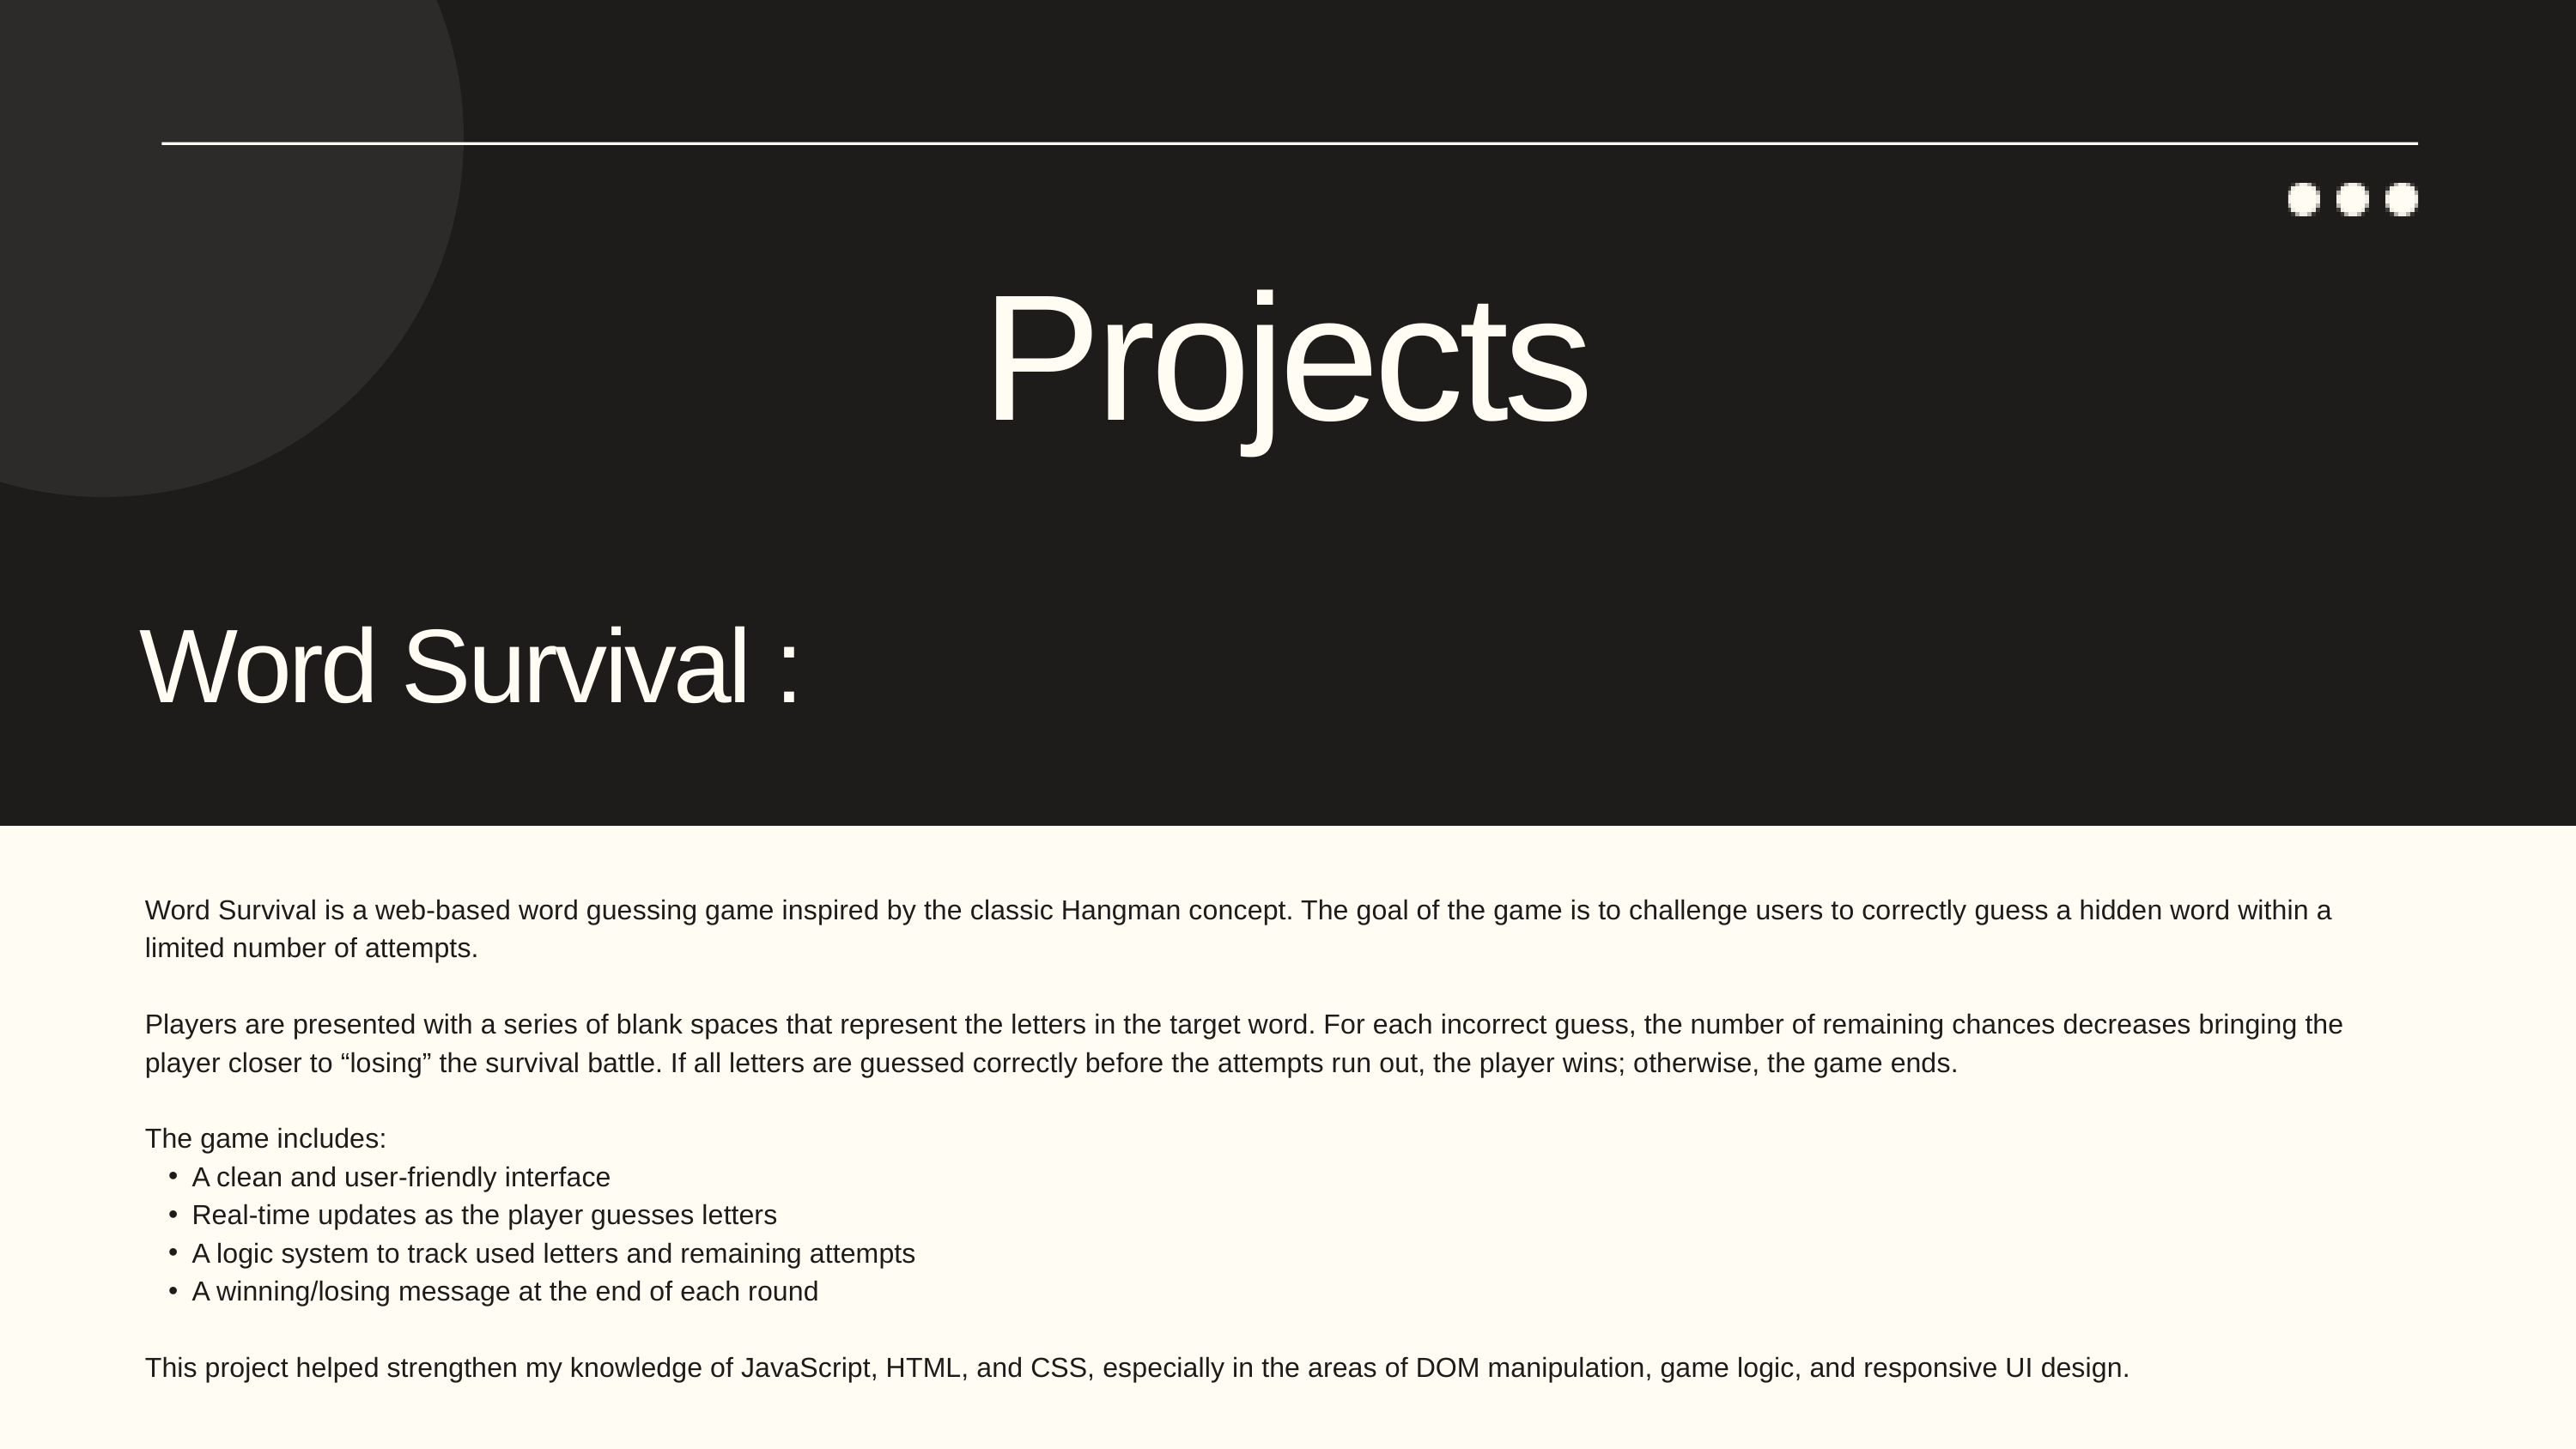

Projects
Word Survival :

Word Survival is a web-based word guessing game inspired by the classic Hangman concept. The goal of the game is to challenge users to correctly guess a hidden word within a limited number of attempts.

Players are presented with a series of blank spaces that represent the letters in the target word. For each incorrect guess, the number of remaining chances decreases bringing the player closer to “losing” the survival battle. If all letters are guessed correctly before the attempts run out, the player wins; otherwise, the game ends.

The game includes:
A clean and user-friendly interface
Real-time updates as the player guesses letters
A logic system to track used letters and remaining attempts
A winning/losing message at the end of each round

This project helped strengthen my knowledge of JavaScript, HTML, and CSS, especially in the areas of DOM manipulation, game logic, and responsive UI design.